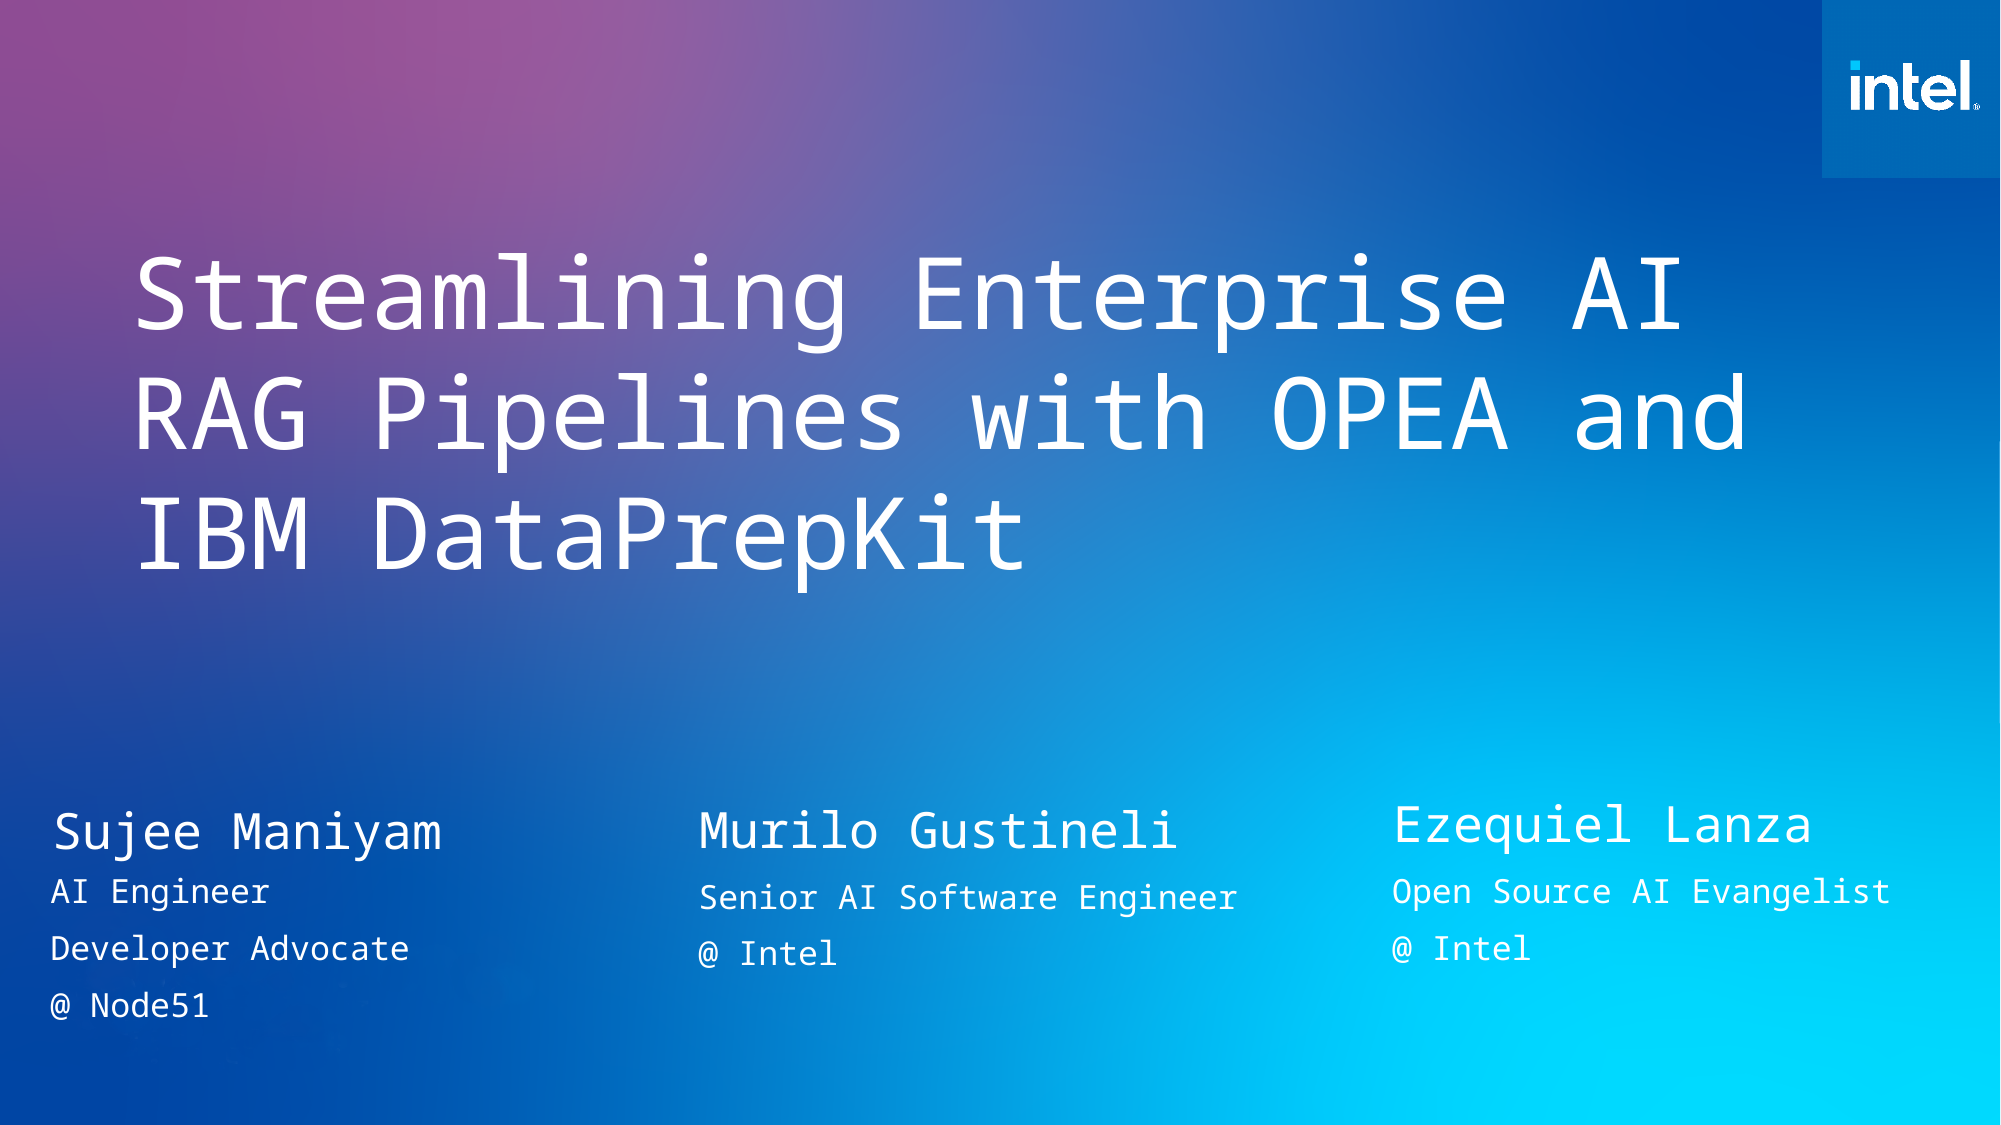

# Streamlining Enterprise AI RAG Pipelines with OPEA and IBM DataPrepKit
Ezequiel Lanza
Murilo Gustineli
Sujee Maniyam
AI Engineer
Developer Advocate
@ Node51
Open Source AI Evangelist
@ Intel
Senior AI Software Engineer
@ Intel